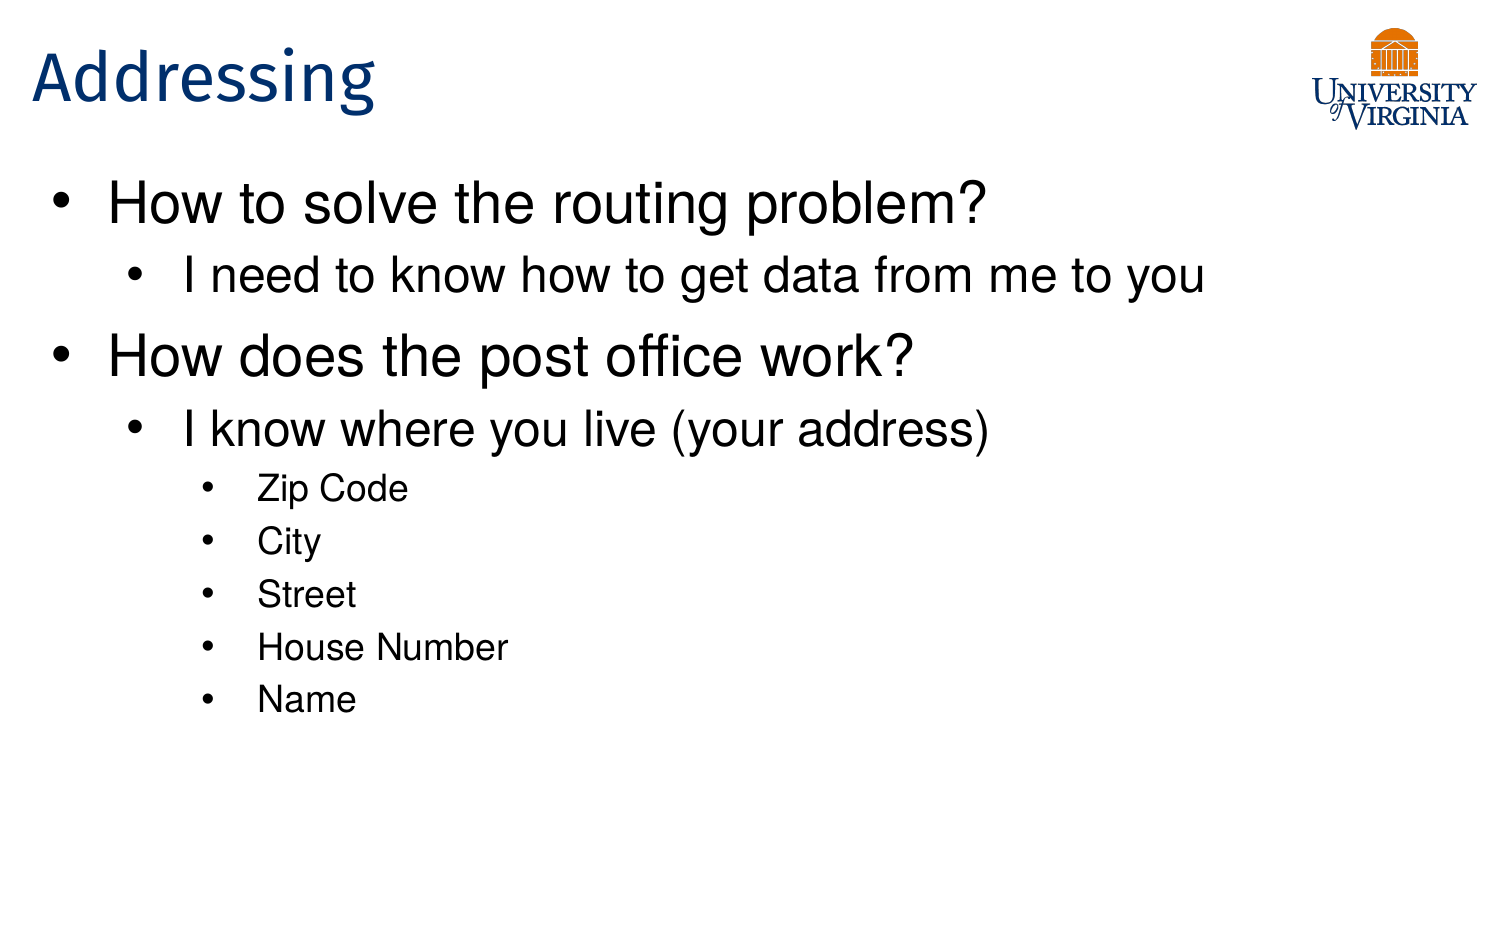

# Addressing
How to solve the routing problem?
I need to know how to get data from me to you
How does the post office work?
I know where you live (your address)
Zip Code
City
Street
House Number
Name